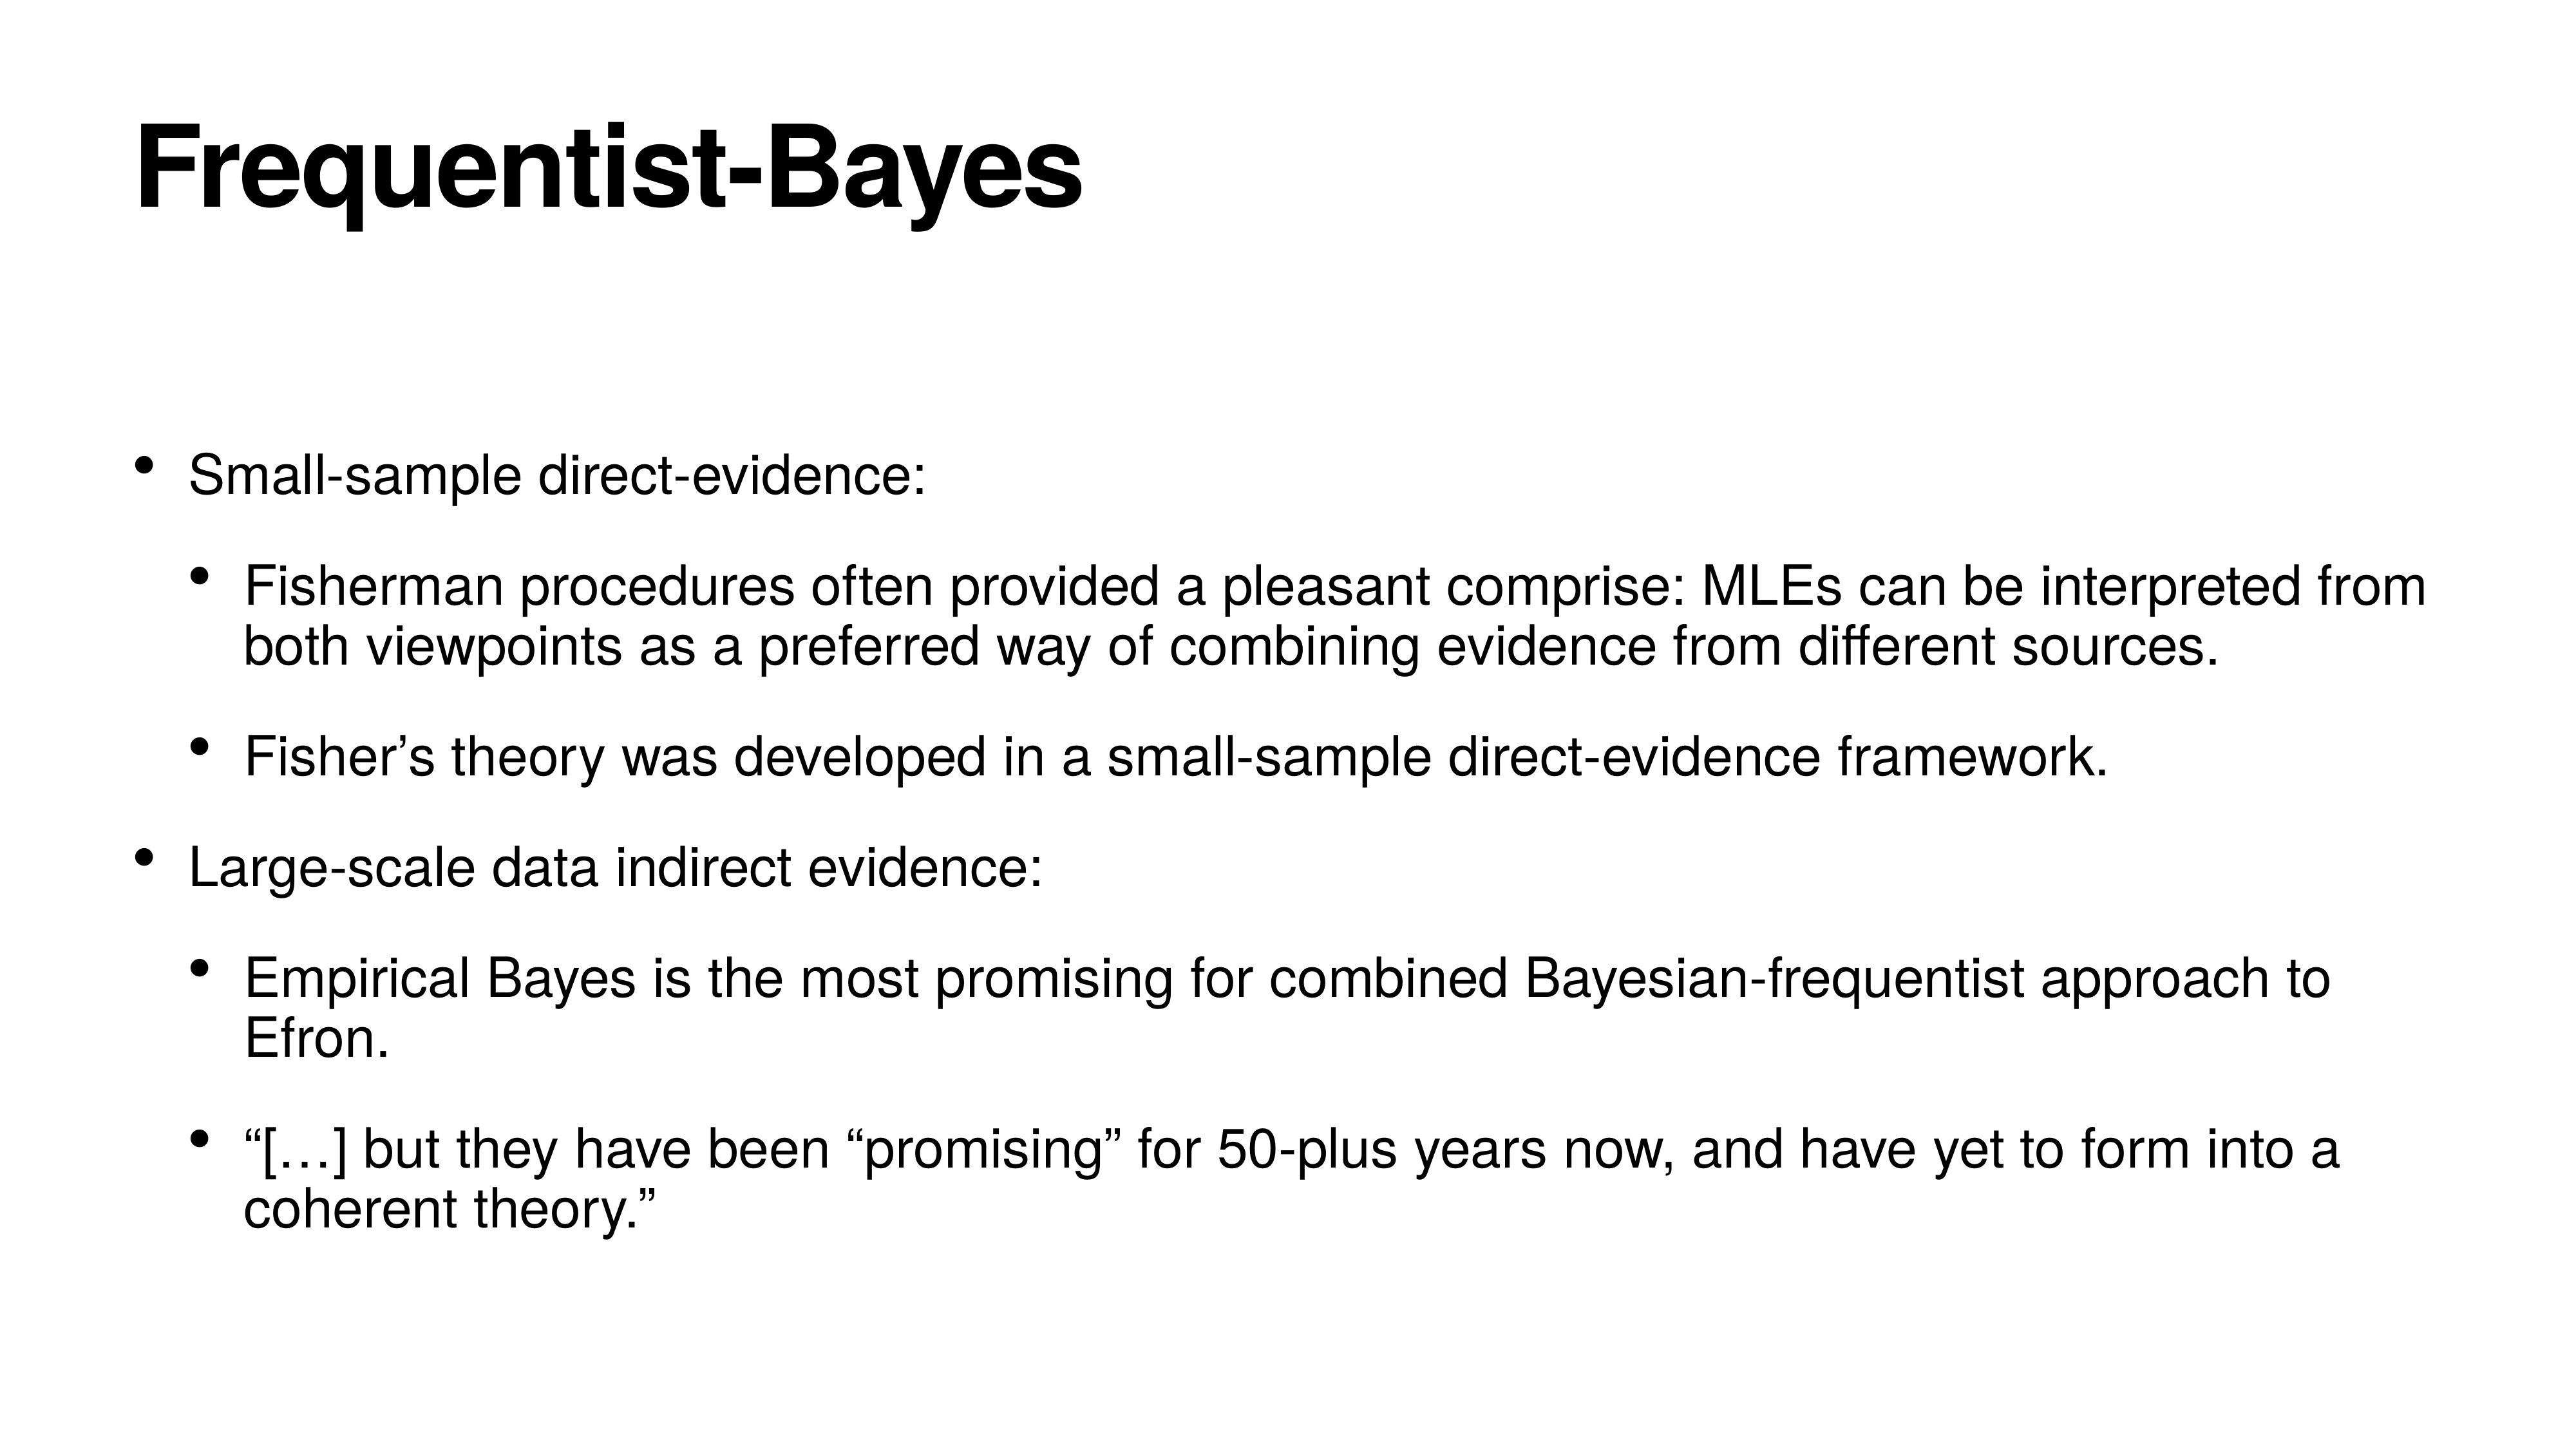

# Frequentist-Bayes
Small-sample direct-evidence:
Fisherman procedures often provided a pleasant comprise: MLEs can be interpreted from both viewpoints as a preferred way of combining evidence from different sources.
Fisher’s theory was developed in a small-sample direct-evidence framework.
Large-scale data indirect evidence:
Empirical Bayes is the most promising for combined Bayesian-frequentist approach to Efron.
“[…] but they have been “promising” for 50-plus years now, and have yet to form into a coherent theory.”